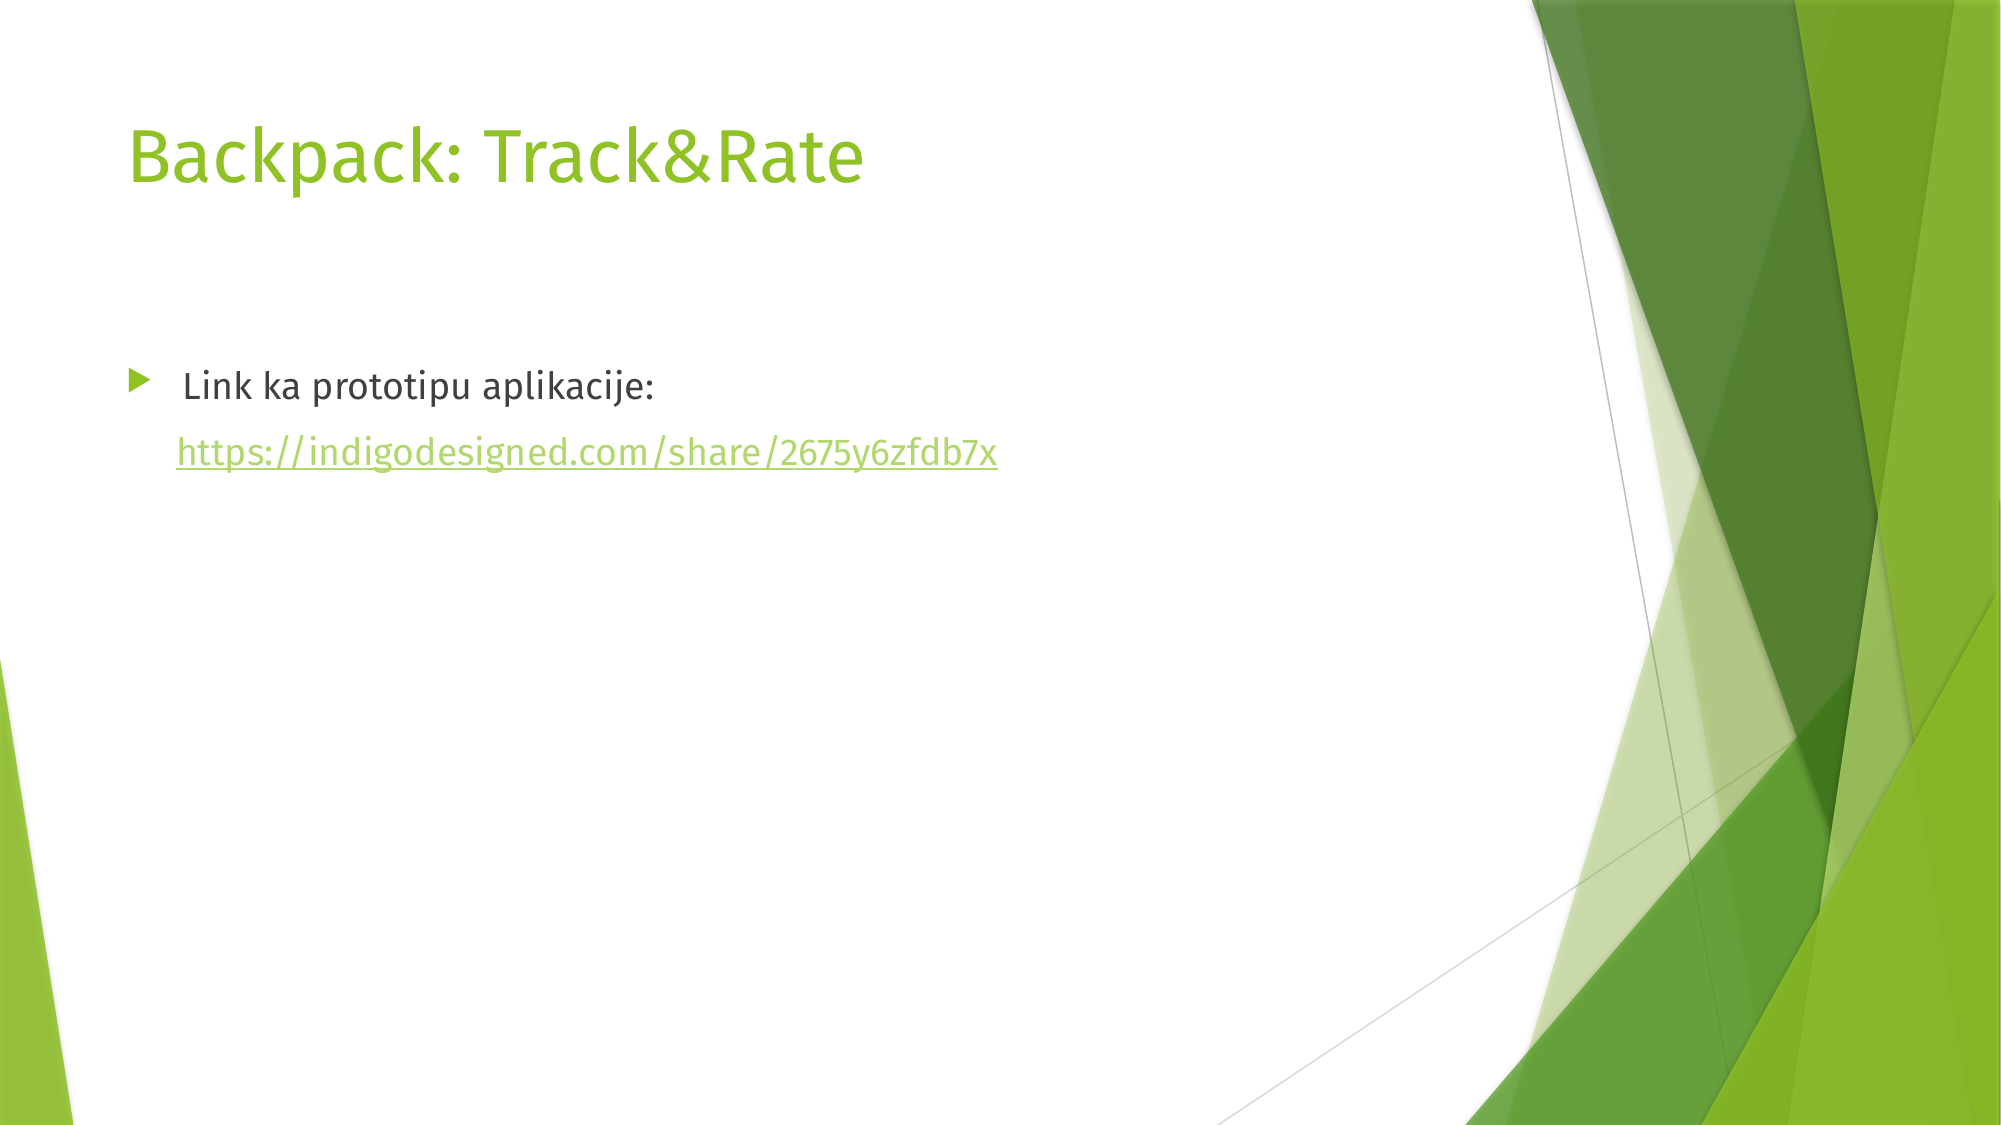

# Backpack: Track&Rate
Link ka prototipu aplikacije:
     https://indigodesigned.com/share/2675y6zfdb7x